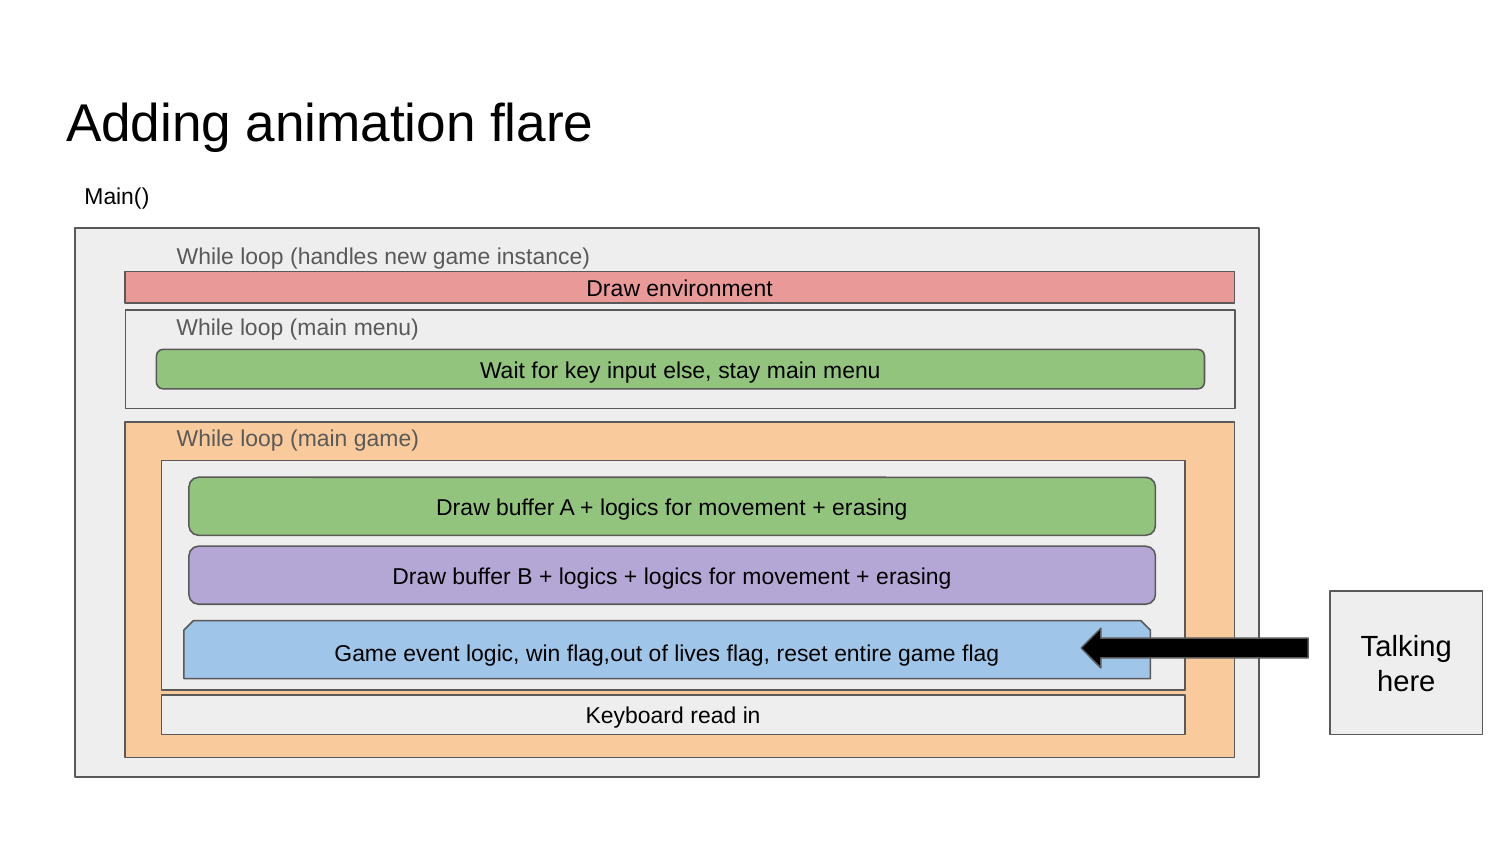

# Adding animation flare
Main()
While loop (handles new game instance)

Draw environment
While loop (main menu)

Wait for key input else, stay main menu
While loop (main game)

Draw buffer A + logics for movement + erasing
Draw buffer B + logics + logics for movement + erasing
Talking here
Game event logic, win flag,out of lives flag, reset entire game flag

Keyboard read in